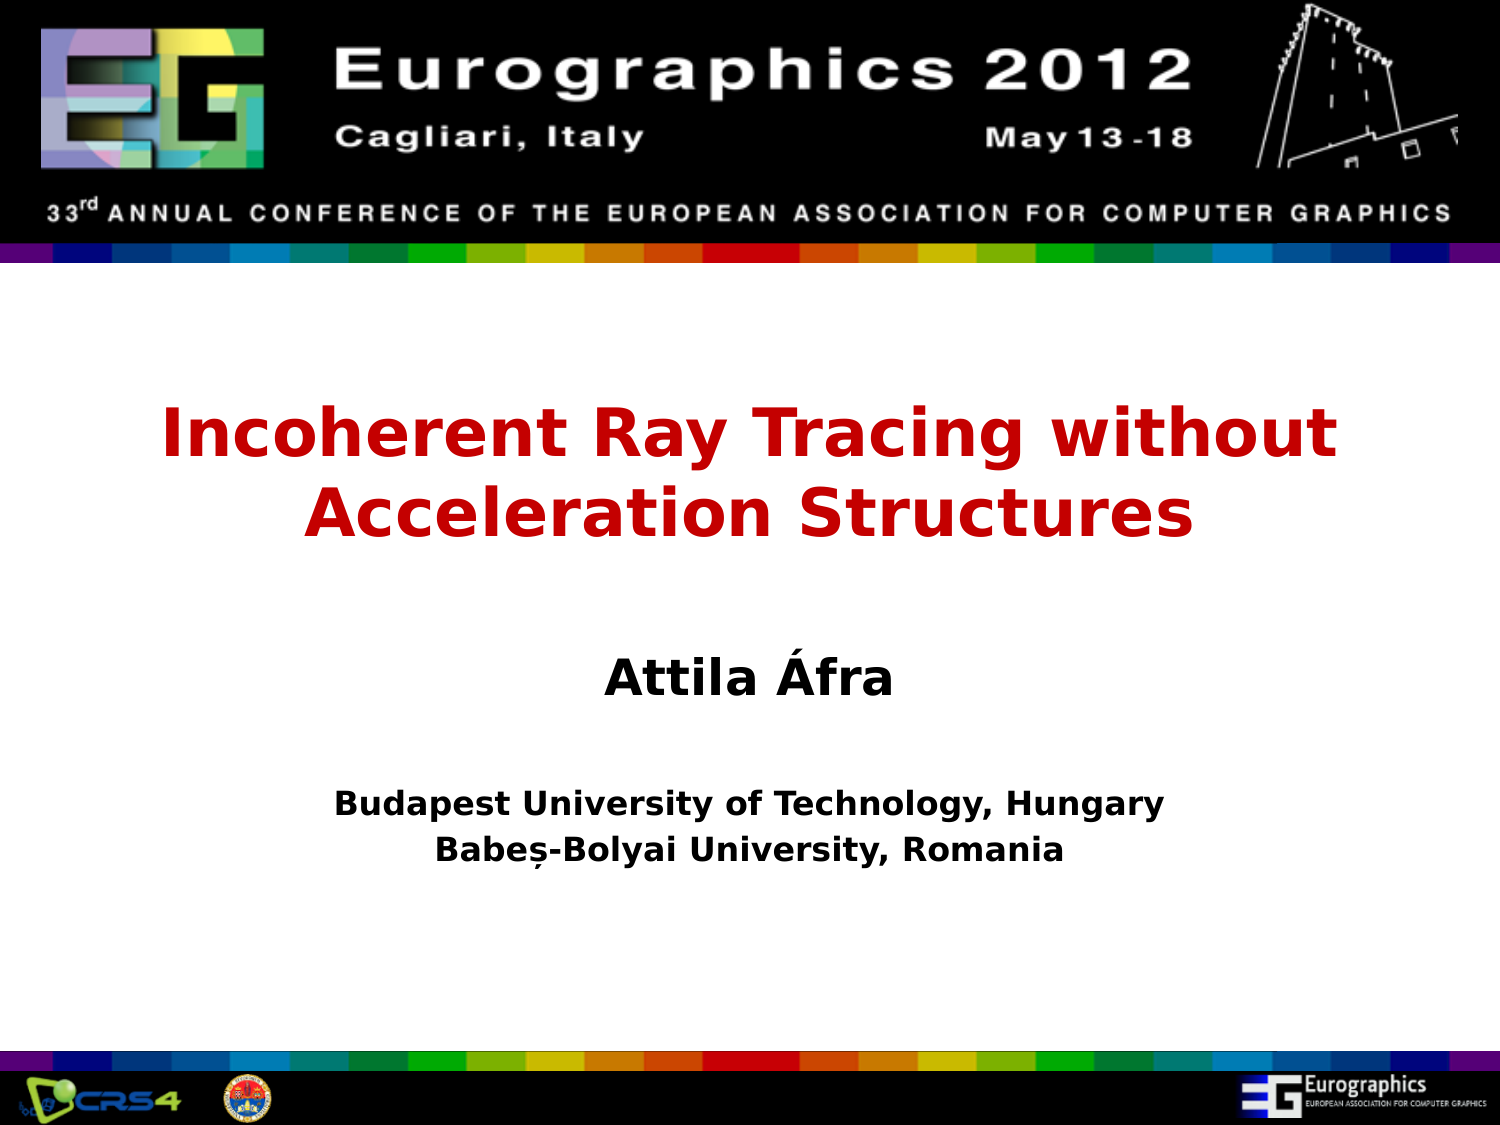

# Incoherent Ray Tracing without Acceleration Structures
Attila Áfra

Budapest University of Technology, Hungary
Babeș-Bolyai University, Romania